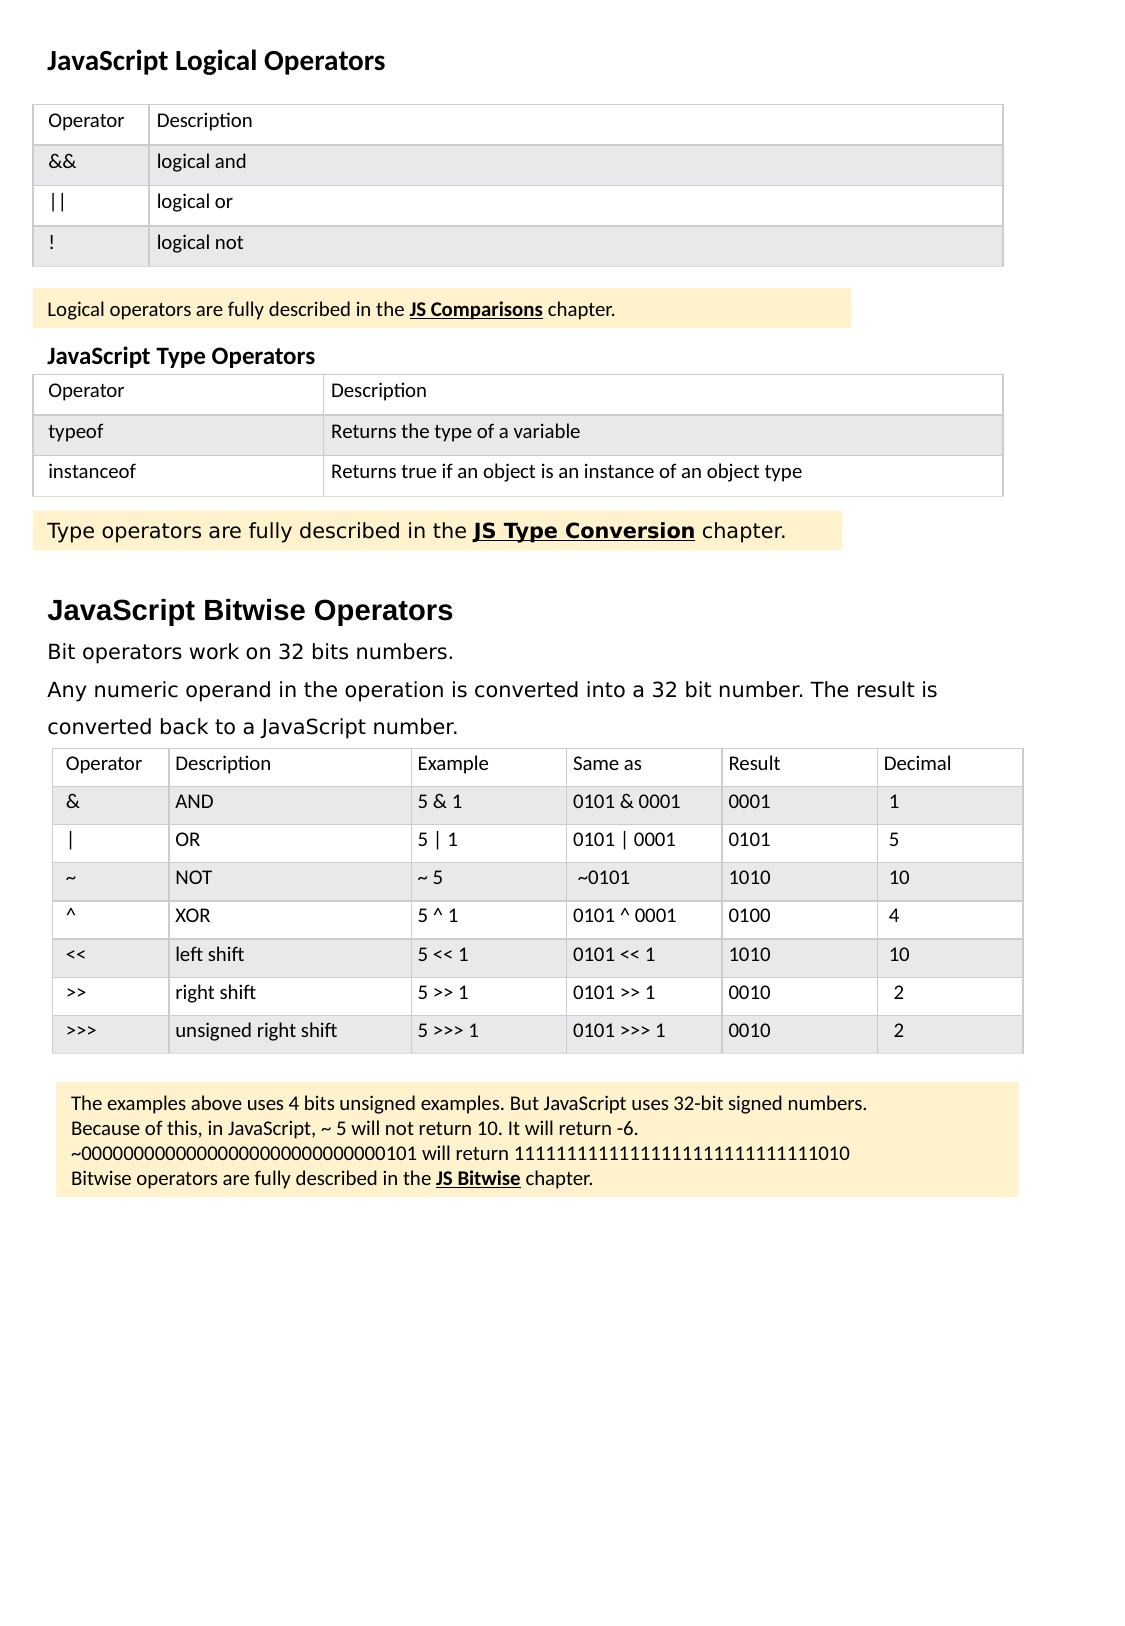

JavaScript Logical Operators

| Operator | Description |
| --- | --- |
| && | logical and |
| || | logical or |
| ! | logical not |

Logical operators are fully described in the JS Comparisons chapter.
JavaScript Type Operators

| Operator | Description |
| --- | --- |
| typeof | Returns the type of a variable |
| instanceof | Returns true if an object is an instance of an object type |
Type operators are fully described in the JS Type Conversion chapter.
JavaScript Bitwise Operators
Bit operators work on 32 bits numbers.
Any numeric operand in the operation is converted into a 32 bit number. The result is converted back to a JavaScript number.
| Operator | Description | Example | Same as | Result | Decimal |
| --- | --- | --- | --- | --- | --- |
| & | AND | 5 & 1 | 0101 & 0001 | 0001 | 1 |
| | | OR | 5 | 1 | 0101 | 0001 | 0101 | 5 |
| ~ | NOT | ~ 5 | ~0101 | 1010 | 10 |
| ^ | XOR | 5 ^ 1 | 0101 ^ 0001 | 0100 | 4 |
| << | left shift | 5 << 1 | 0101 << 1 | 1010 | 10 |
| >> | right shift | 5 >> 1 | 0101 >> 1 | 0010 | 2 |
| >>> | unsigned right shift | 5 >>> 1 | 0101 >>> 1 | 0010 | 2 |
The examples above uses 4 bits unsigned examples. But JavaScript uses 32-bit signed numbers.
Because of this, in JavaScript, ~ 5 will not return 10. It will return -6.
~00000000000000000000000000000101 will return 11111111111111111111111111111010
Bitwise operators are fully described in the JS Bitwise chapter.